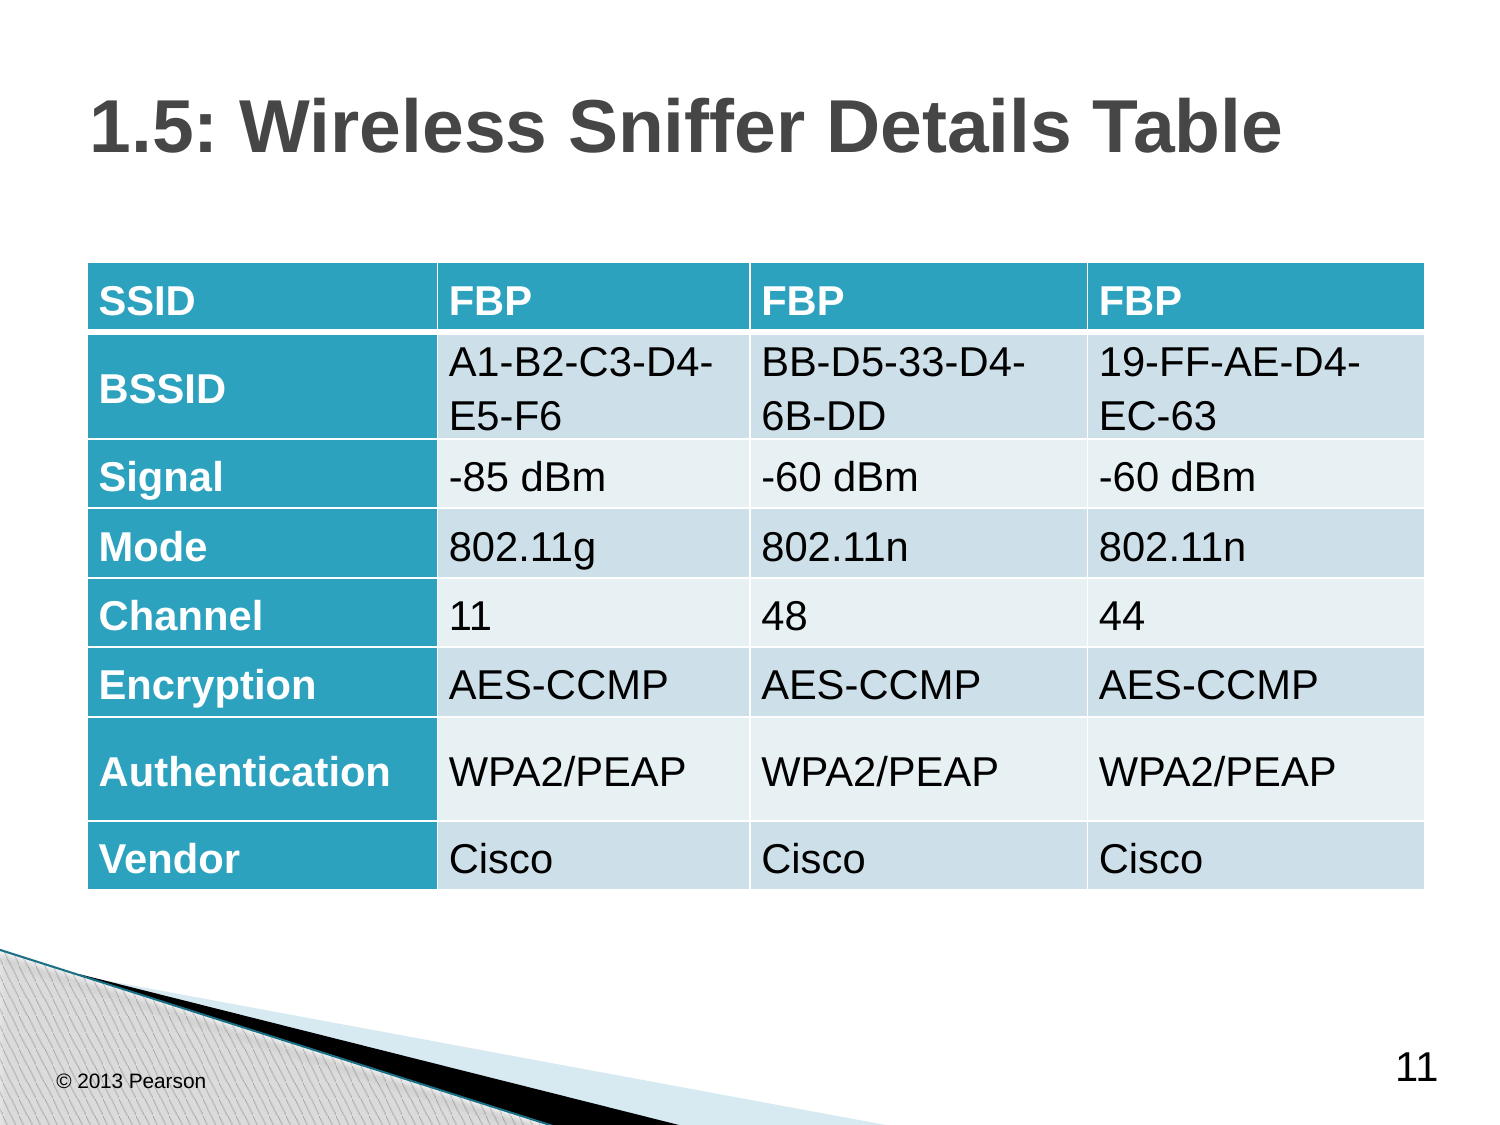

# 1.5: Wireless Sniffer Details Table
| SSID | FBP | FBP | FBP |
| --- | --- | --- | --- |
| BSSID | A1-B2-C3-D4-E5-F6 | BB-D5-33-D4-6B-DD | 19-FF-AE-D4-EC-63 |
| Signal | -85 dBm | -60 dBm | -60 dBm |
| Mode | 802.11g | 802.11n | 802.11n |
| Channel | 11 | 48 | 44 |
| Encryption | AES-CCMP | AES-CCMP | AES-CCMP |
| Authentication | WPA2/PEAP | WPA2/PEAP | WPA2/PEAP |
| Vendor | Cisco | Cisco | Cisco |
11
© 2013 Pearson